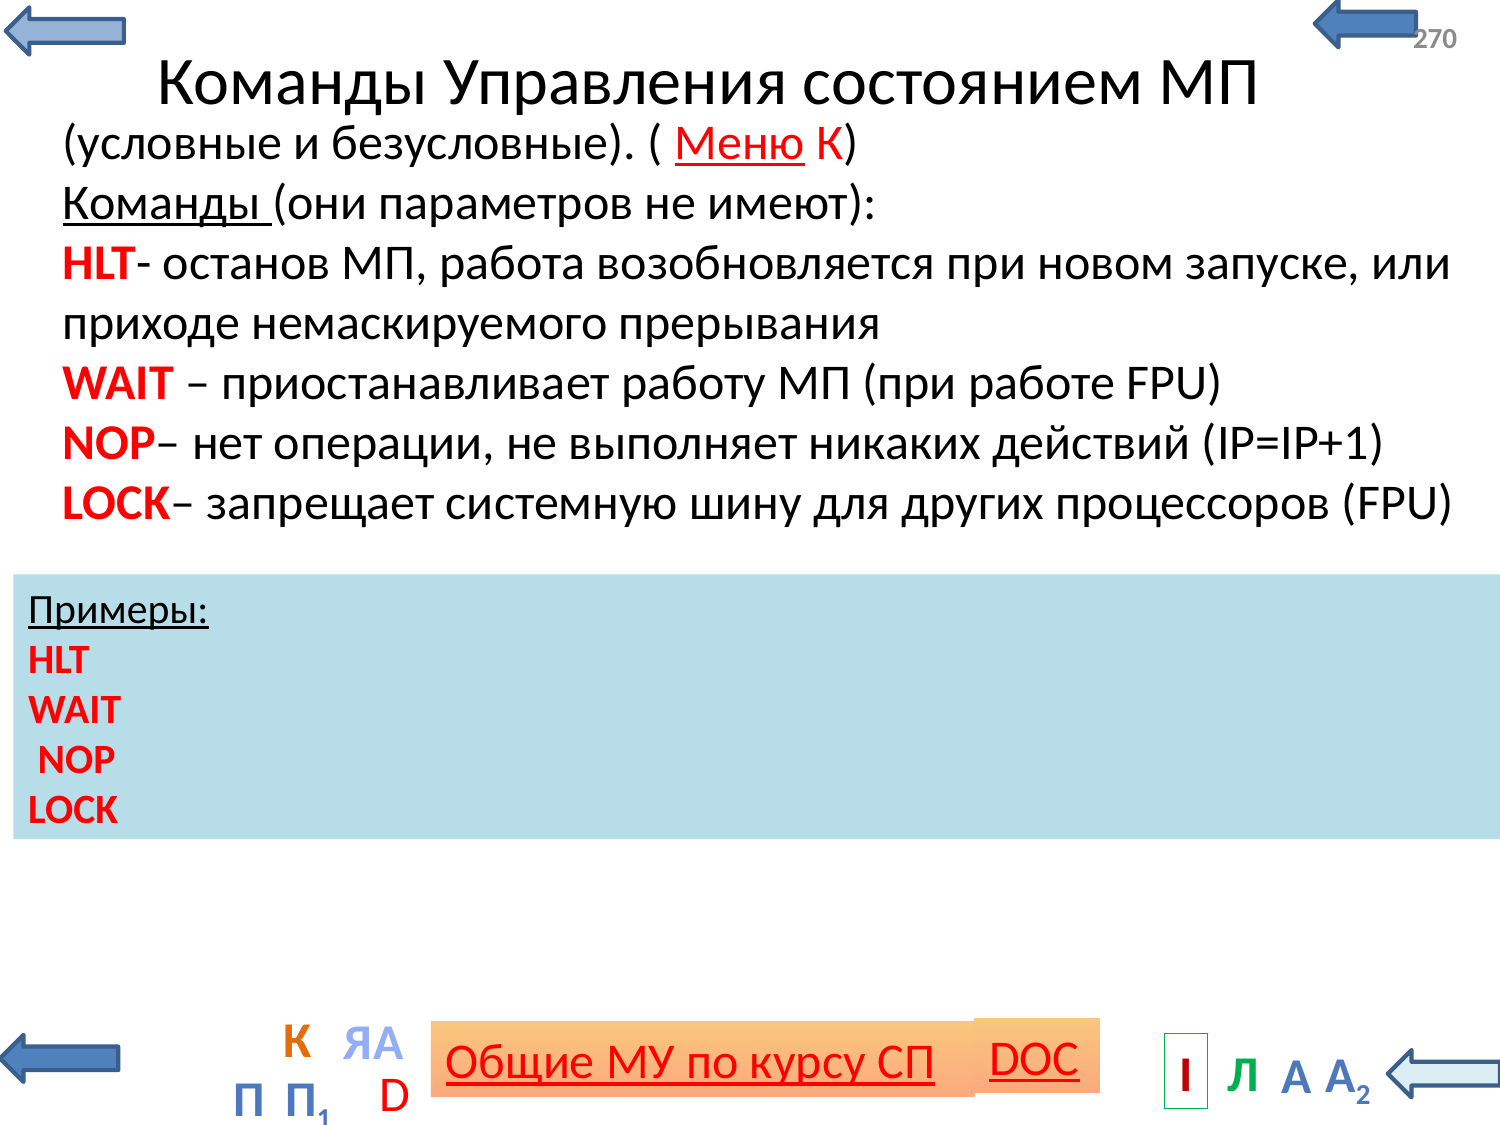

270
# Команды Управления состоянием МП
(условные и безусловные). ( Меню К)
Команды (они параметров не имеют):
HLT- останов МП, работа возобновляется при новом запуске, или приходе немаскируемого прерывания
WAIT – приостанавливает работу МП (при работе FPU)
NOP– нет операции, не выполняет никаких действий (IP=IP+1)
LOCK– запрещает системную шину для других процессоров (FPU)
Примеры:
HLT
WAIT
 NOP
LOCK